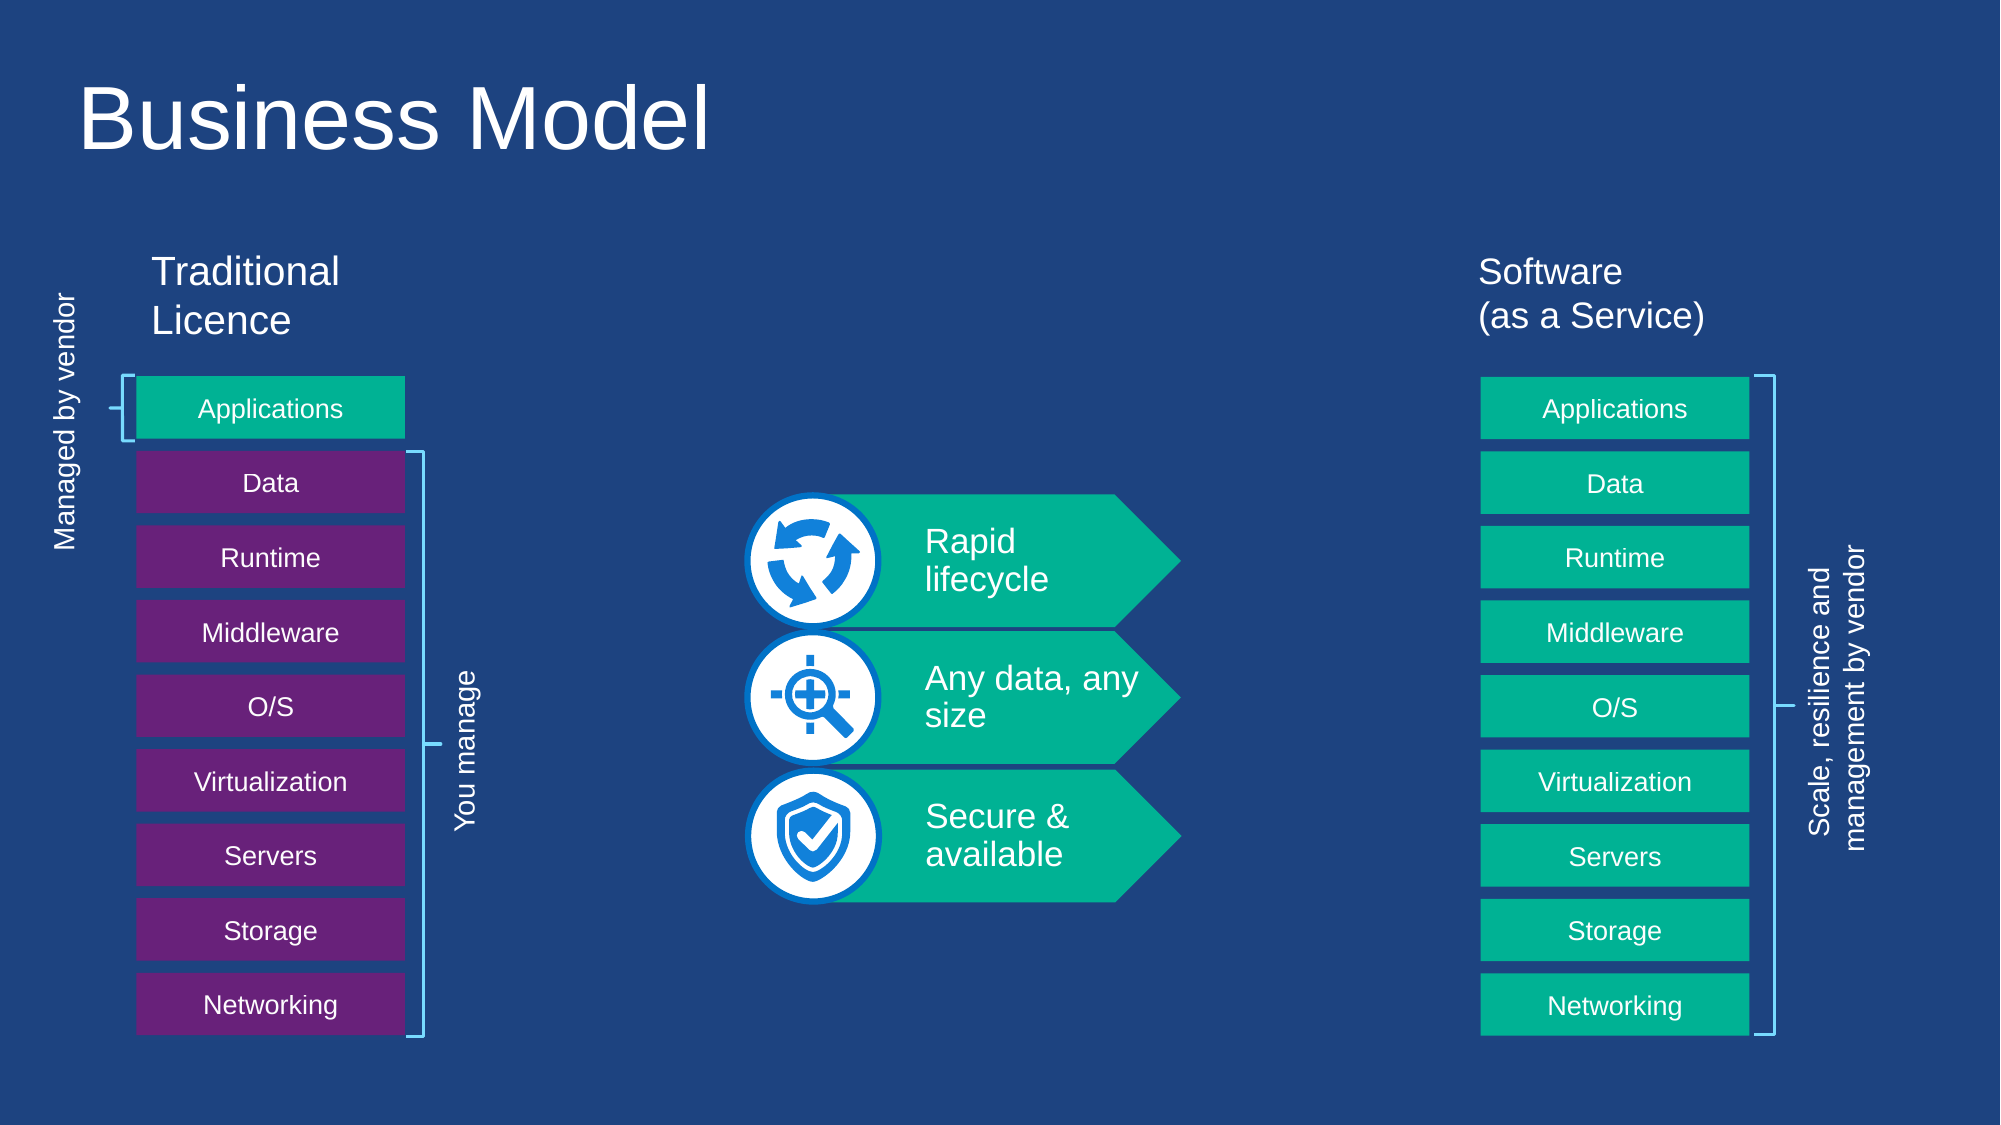

Business Model
Traditional
Licence
Software
(as a Service)
Managed by vendor

Applications
Applications
Data
Data

Rapid lifecycle

Runtime
Runtime
Scale, resilience and
management by vendor
Middleware
Middleware
Any data, any size

You manage
O/S
O/S
Virtualization
Virtualization
Secure & available

Servers
Servers
Storage
Storage
Networking
Networking